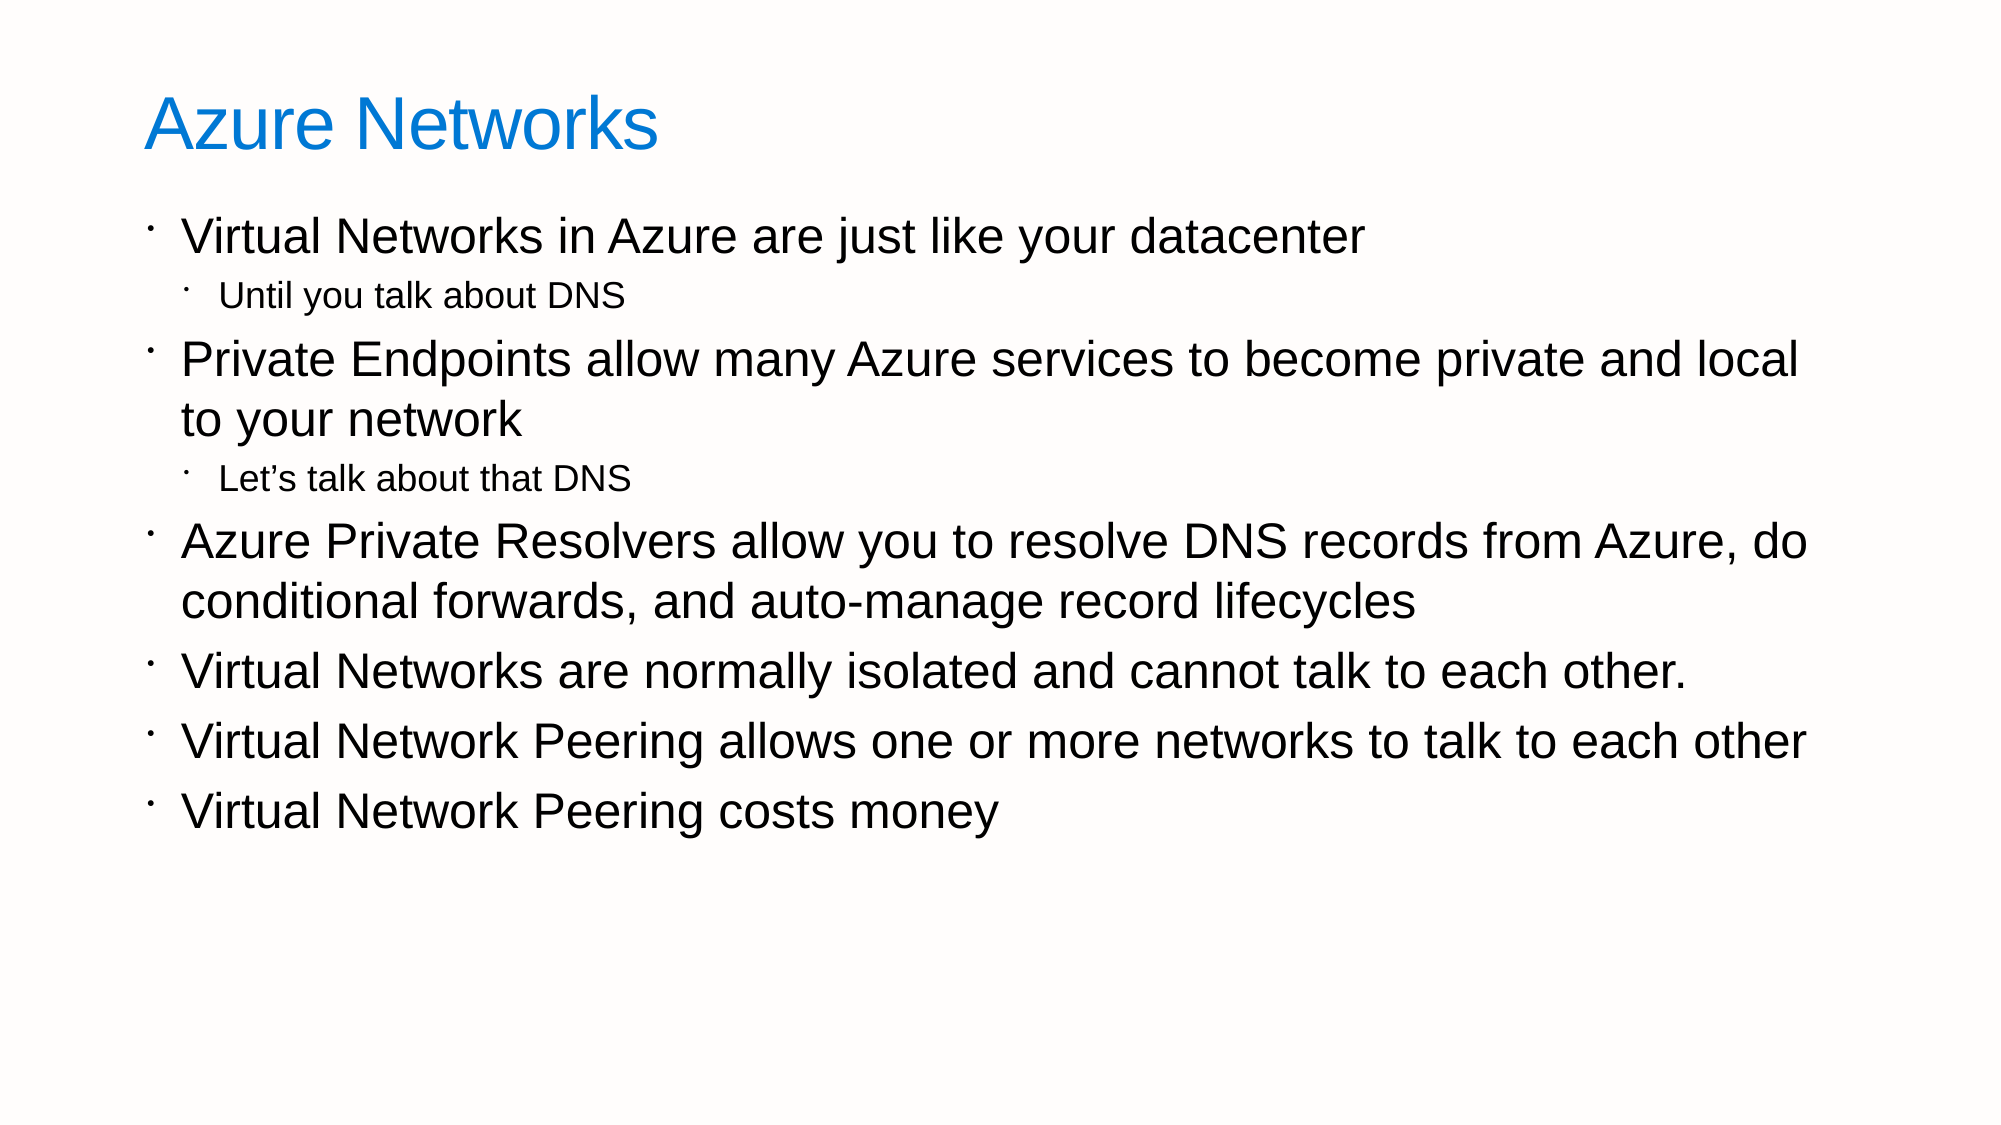

# Azure Networks
Virtual Networks in Azure are just like your datacenter
Until you talk about DNS
Private Endpoints allow many Azure services to become private and local to your network
Let’s talk about that DNS
Azure Private Resolvers allow you to resolve DNS records from Azure, do conditional forwards, and auto-manage record lifecycles
Virtual Networks are normally isolated and cannot talk to each other.
Virtual Network Peering allows one or more networks to talk to each other
Virtual Network Peering costs money